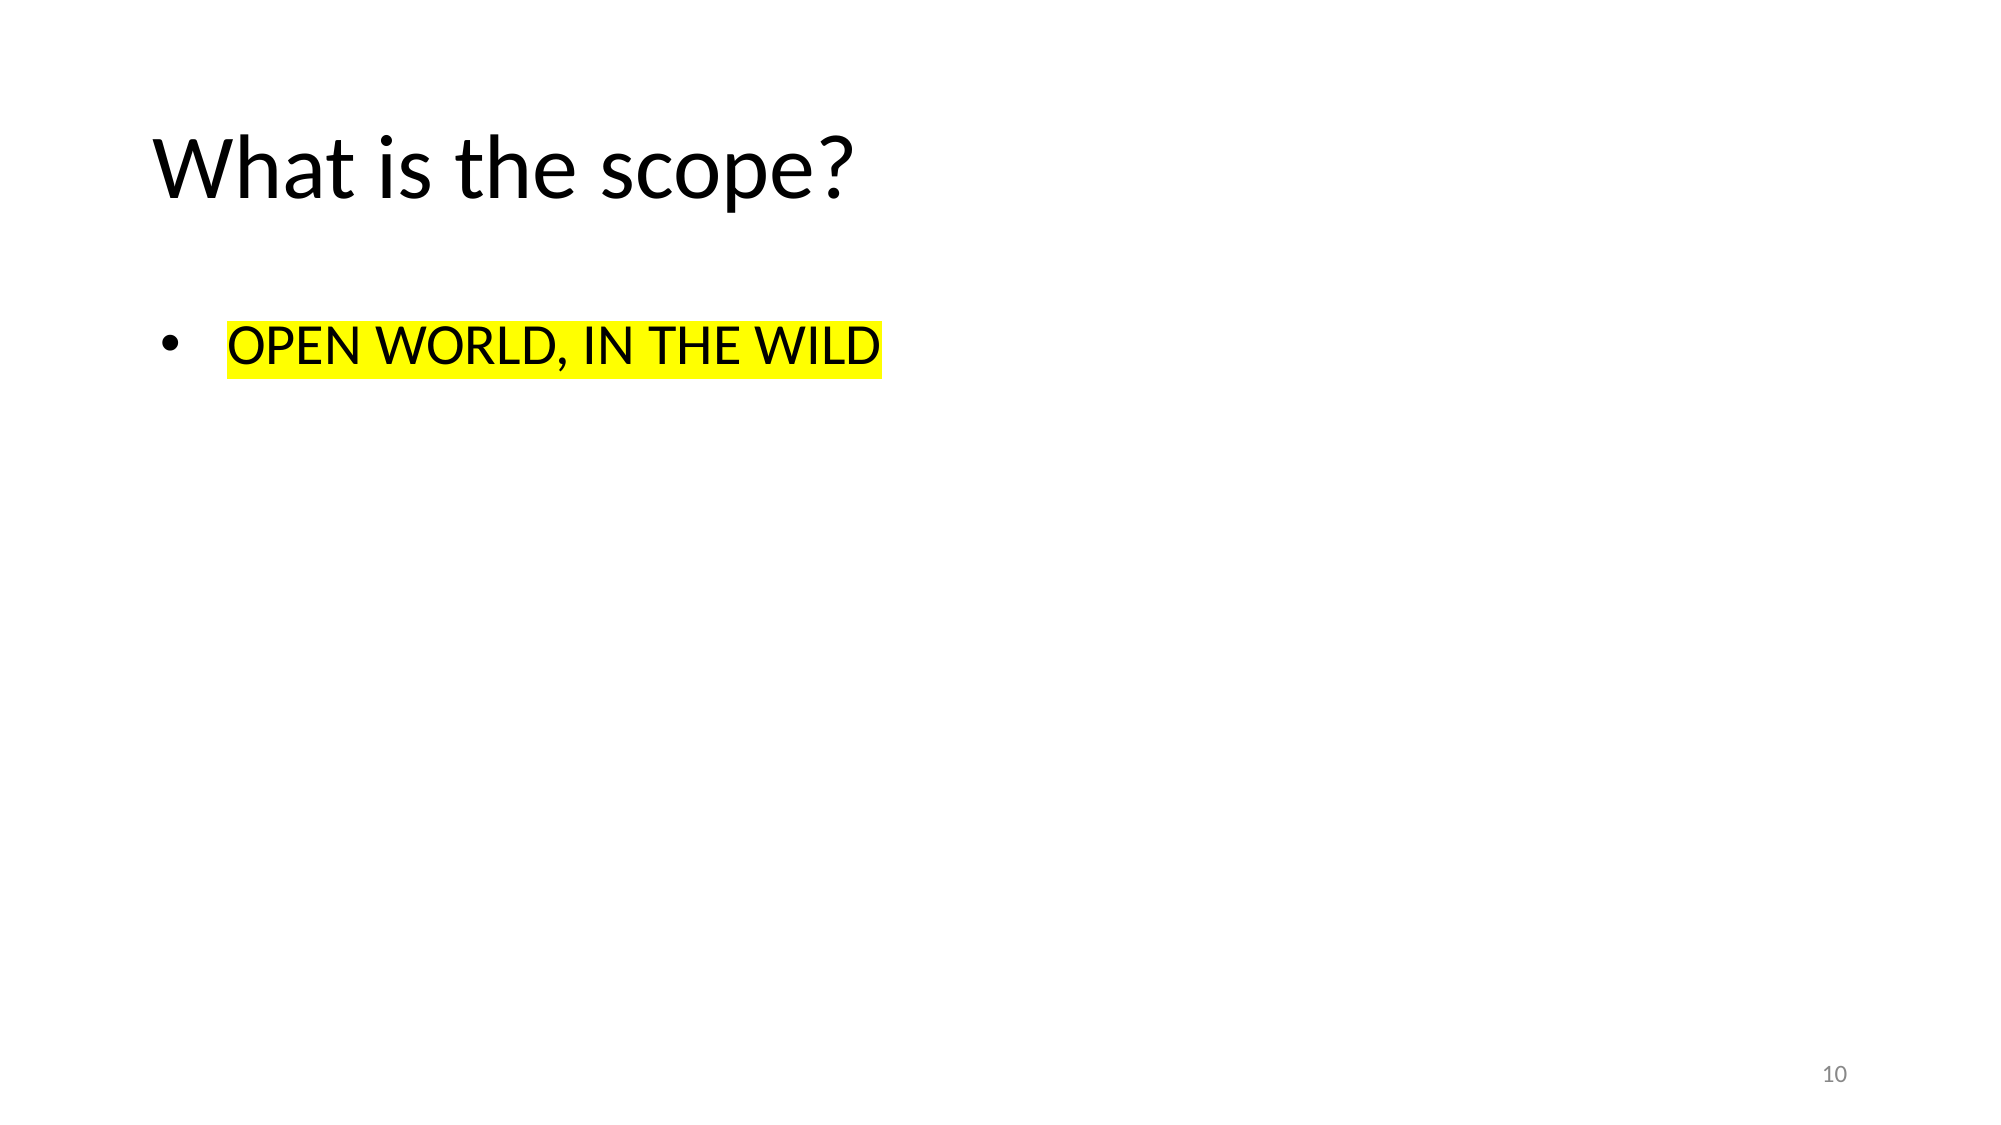

# What is the scope?
OPEN WORLD, IN THE WILD

10